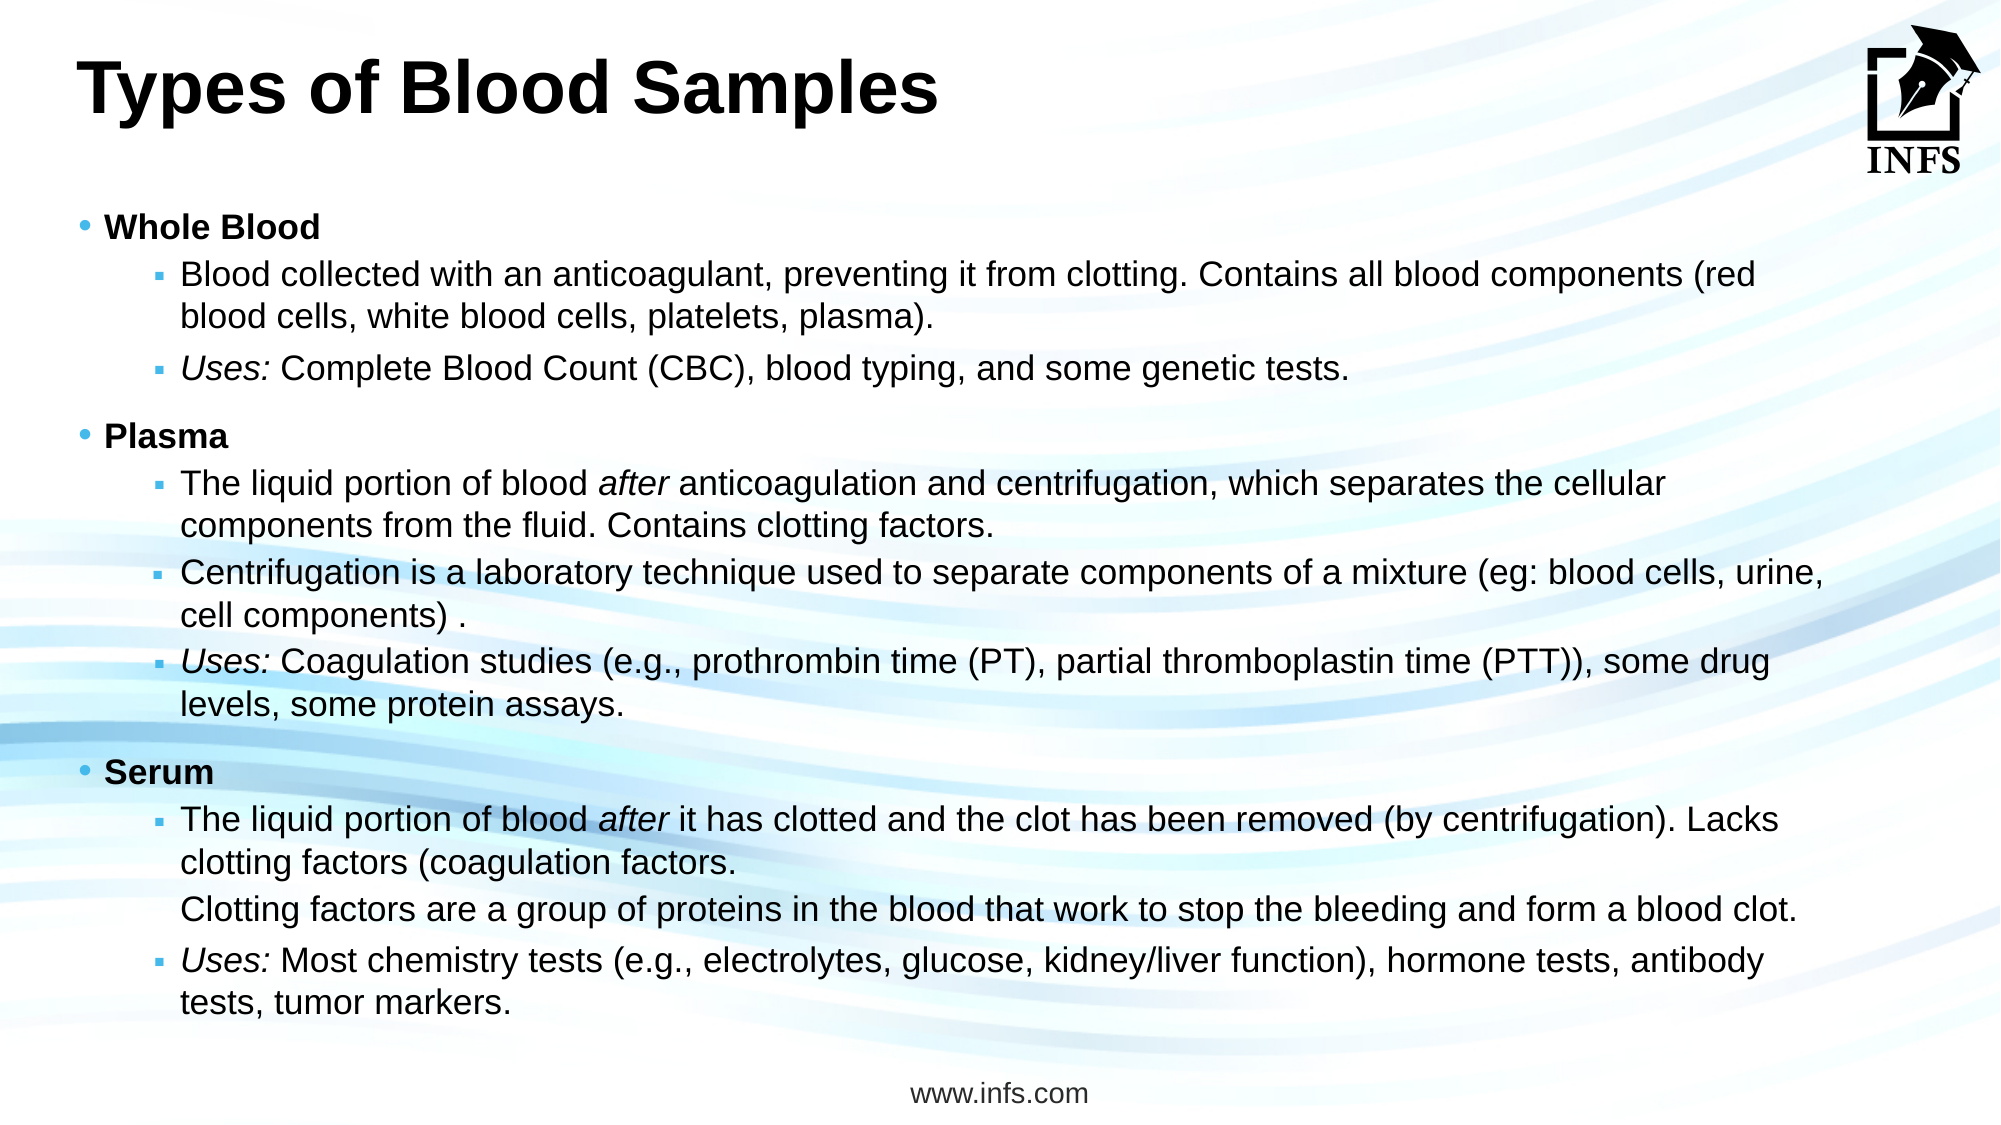

# Types of Blood Samples
Whole Blood
Blood collected with an anticoagulant, preventing it from clotting. Contains all blood components (red blood cells, white blood cells, platelets, plasma).
Uses: Complete Blood Count (CBC), blood typing, and some genetic tests.
Plasma
The liquid portion of blood after anticoagulation and centrifugation, which separates the cellular components from the fluid. Contains clotting factors.
Centrifugation is a laboratory technique used to separate components of a mixture (eg: blood cells, urine, cell components) .
Uses: Coagulation studies (e.g., prothrombin time (PT), partial thromboplastin time (PTT)), some drug levels, some protein assays.
Serum
The liquid portion of blood after it has clotted and the clot has been removed (by centrifugation). Lacks clotting factors (coagulation factors.
Clotting factors are a group of proteins in the blood that work to stop the bleeding and form a blood clot.
Uses: Most chemistry tests (e.g., electrolytes, glucose, kidney/liver function), hormone tests, antibody tests, tumor markers.